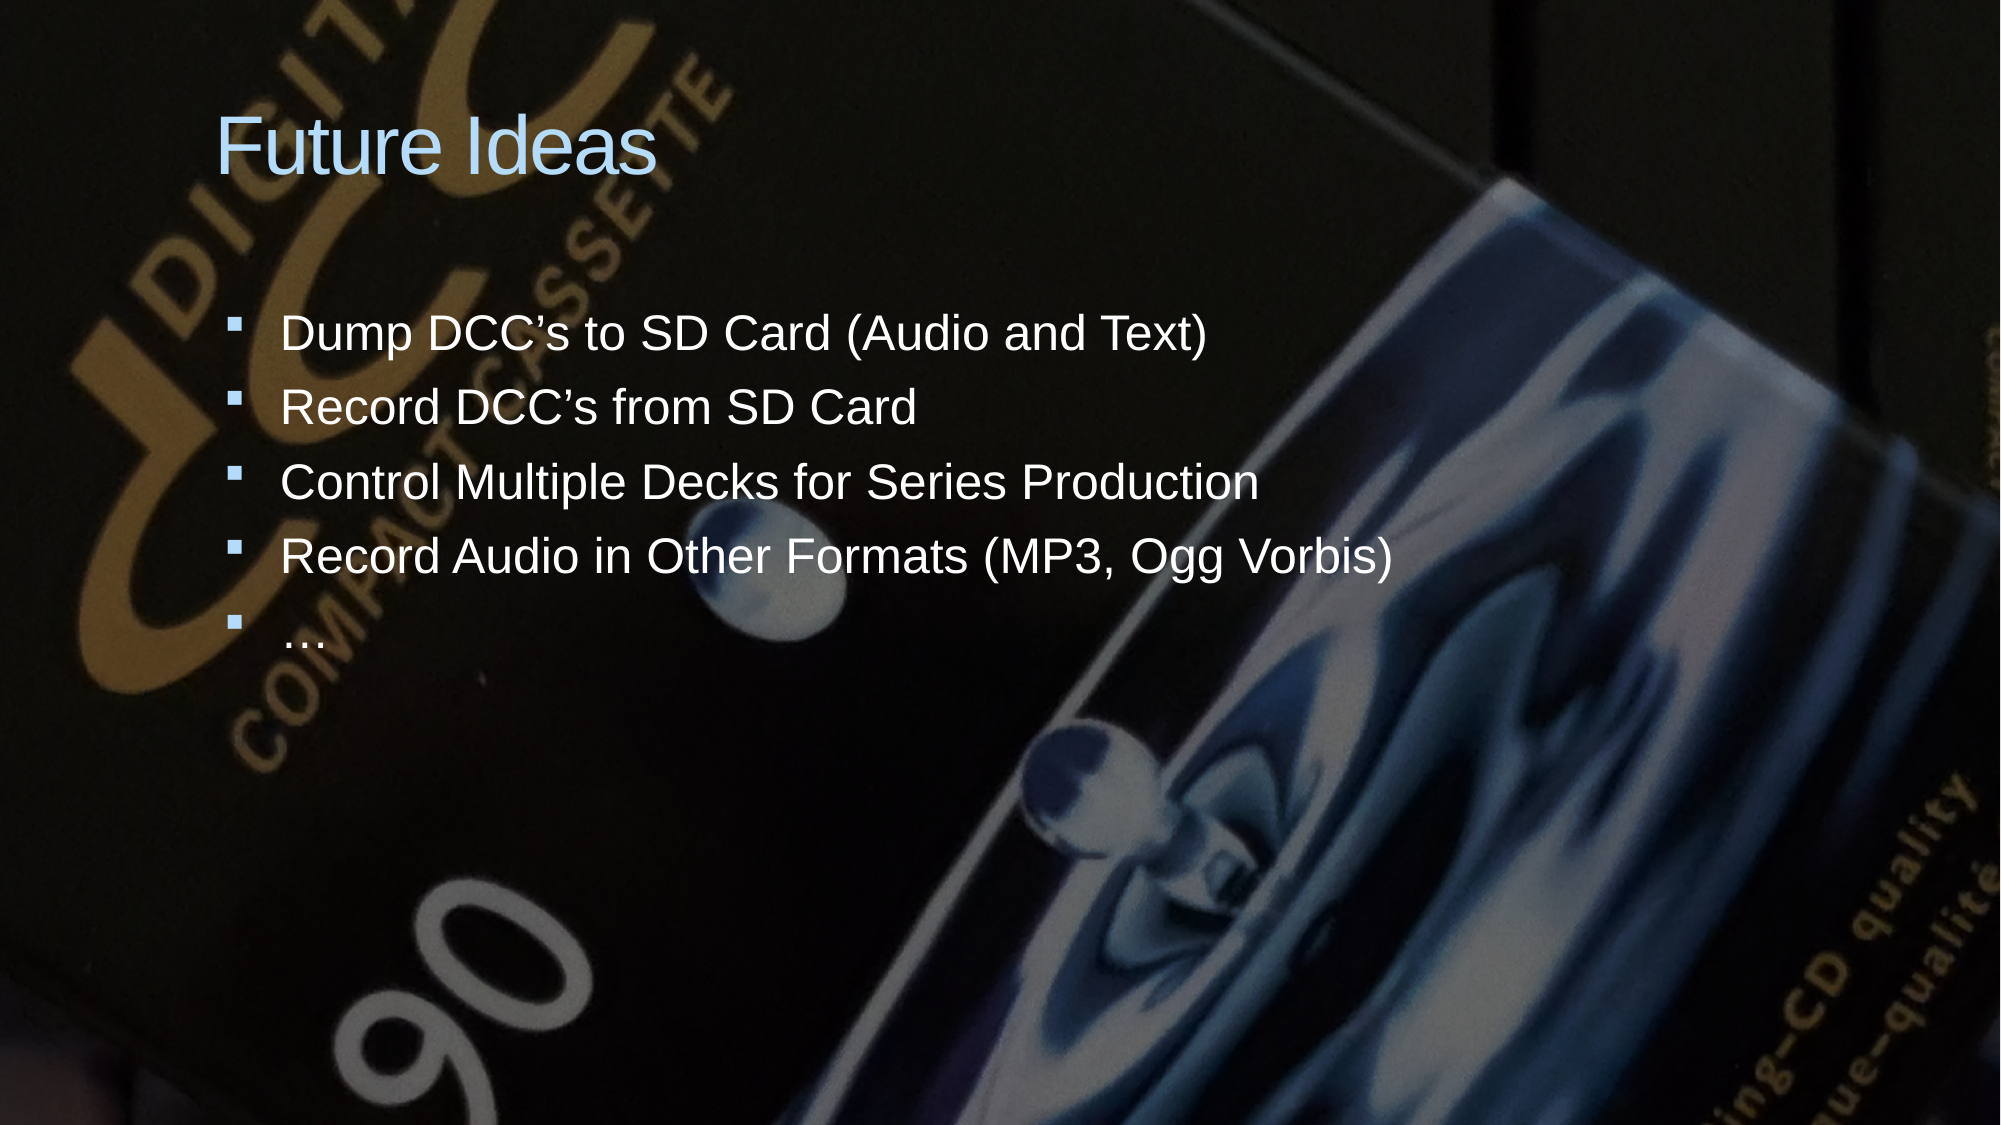

# Future Ideas
Dump DCC’s to SD Card (Audio and Text)
Record DCC’s from SD Card
Control Multiple Decks for Series Production
Record Audio in Other Formats (MP3, Ogg Vorbis)
…